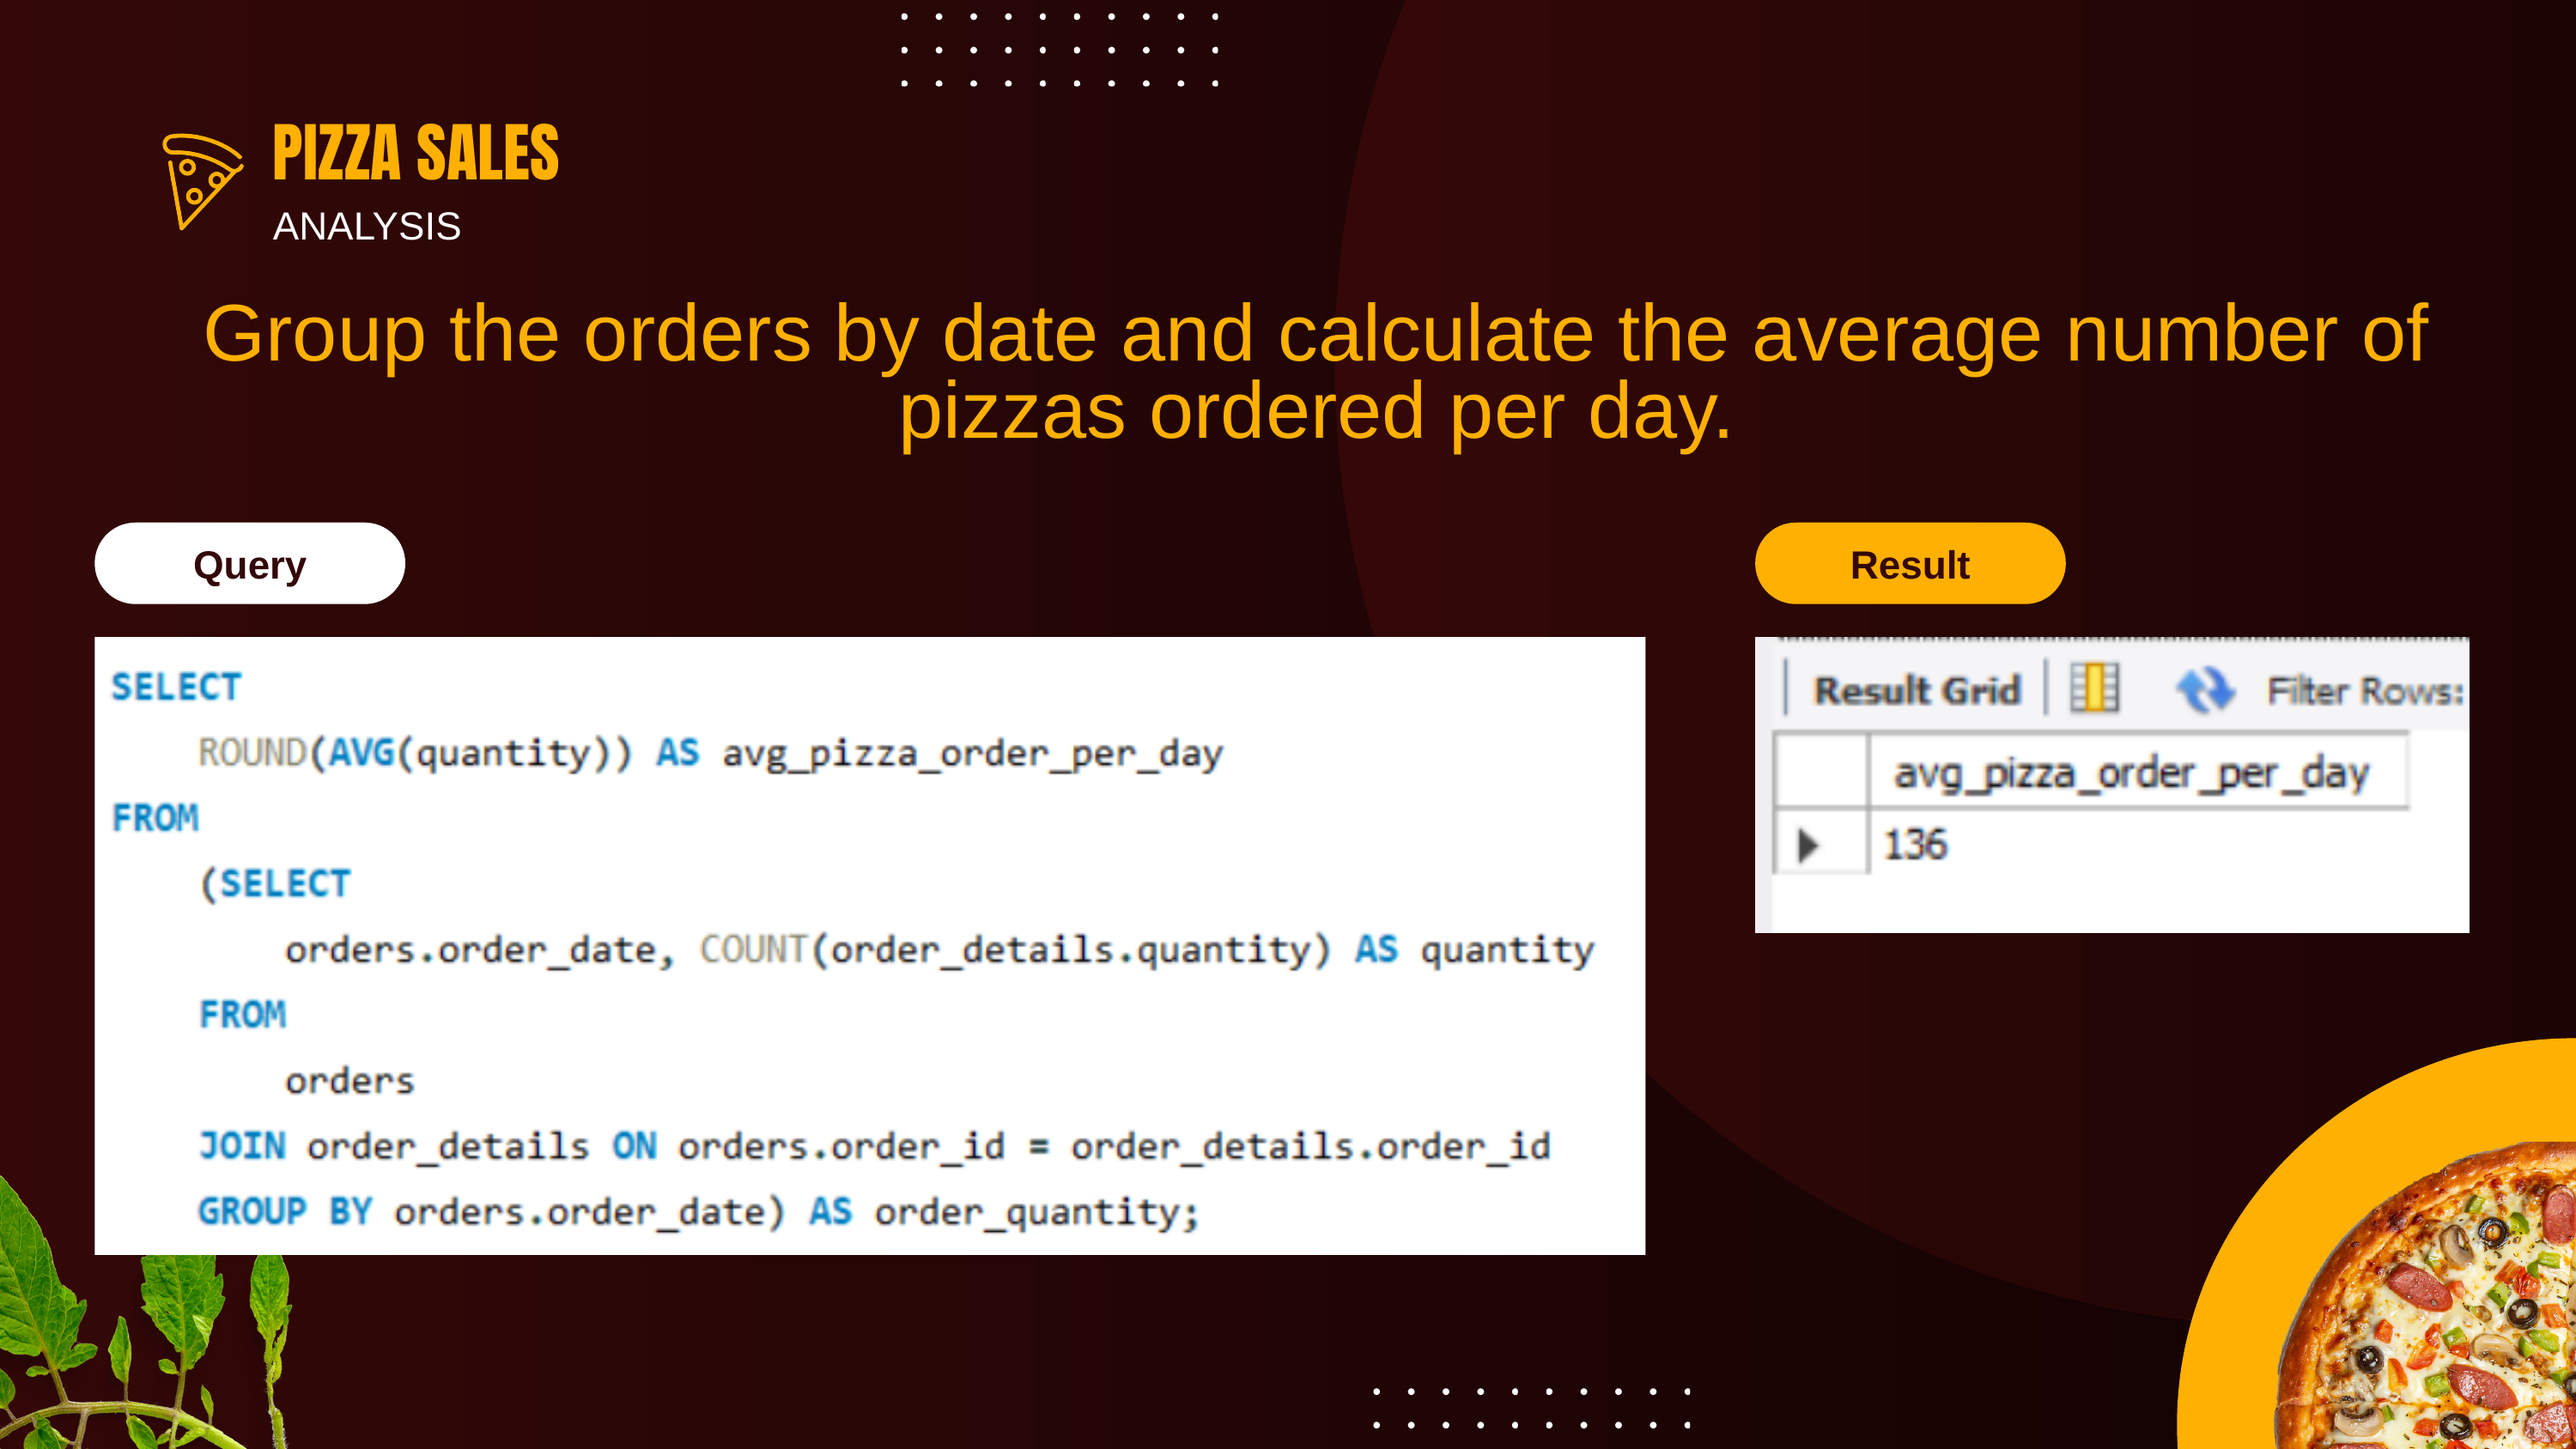

PIZZA SALES

ANALYSIS
Group the orders by date and calculate the average number of pizzas ordered per day.

Query

Result